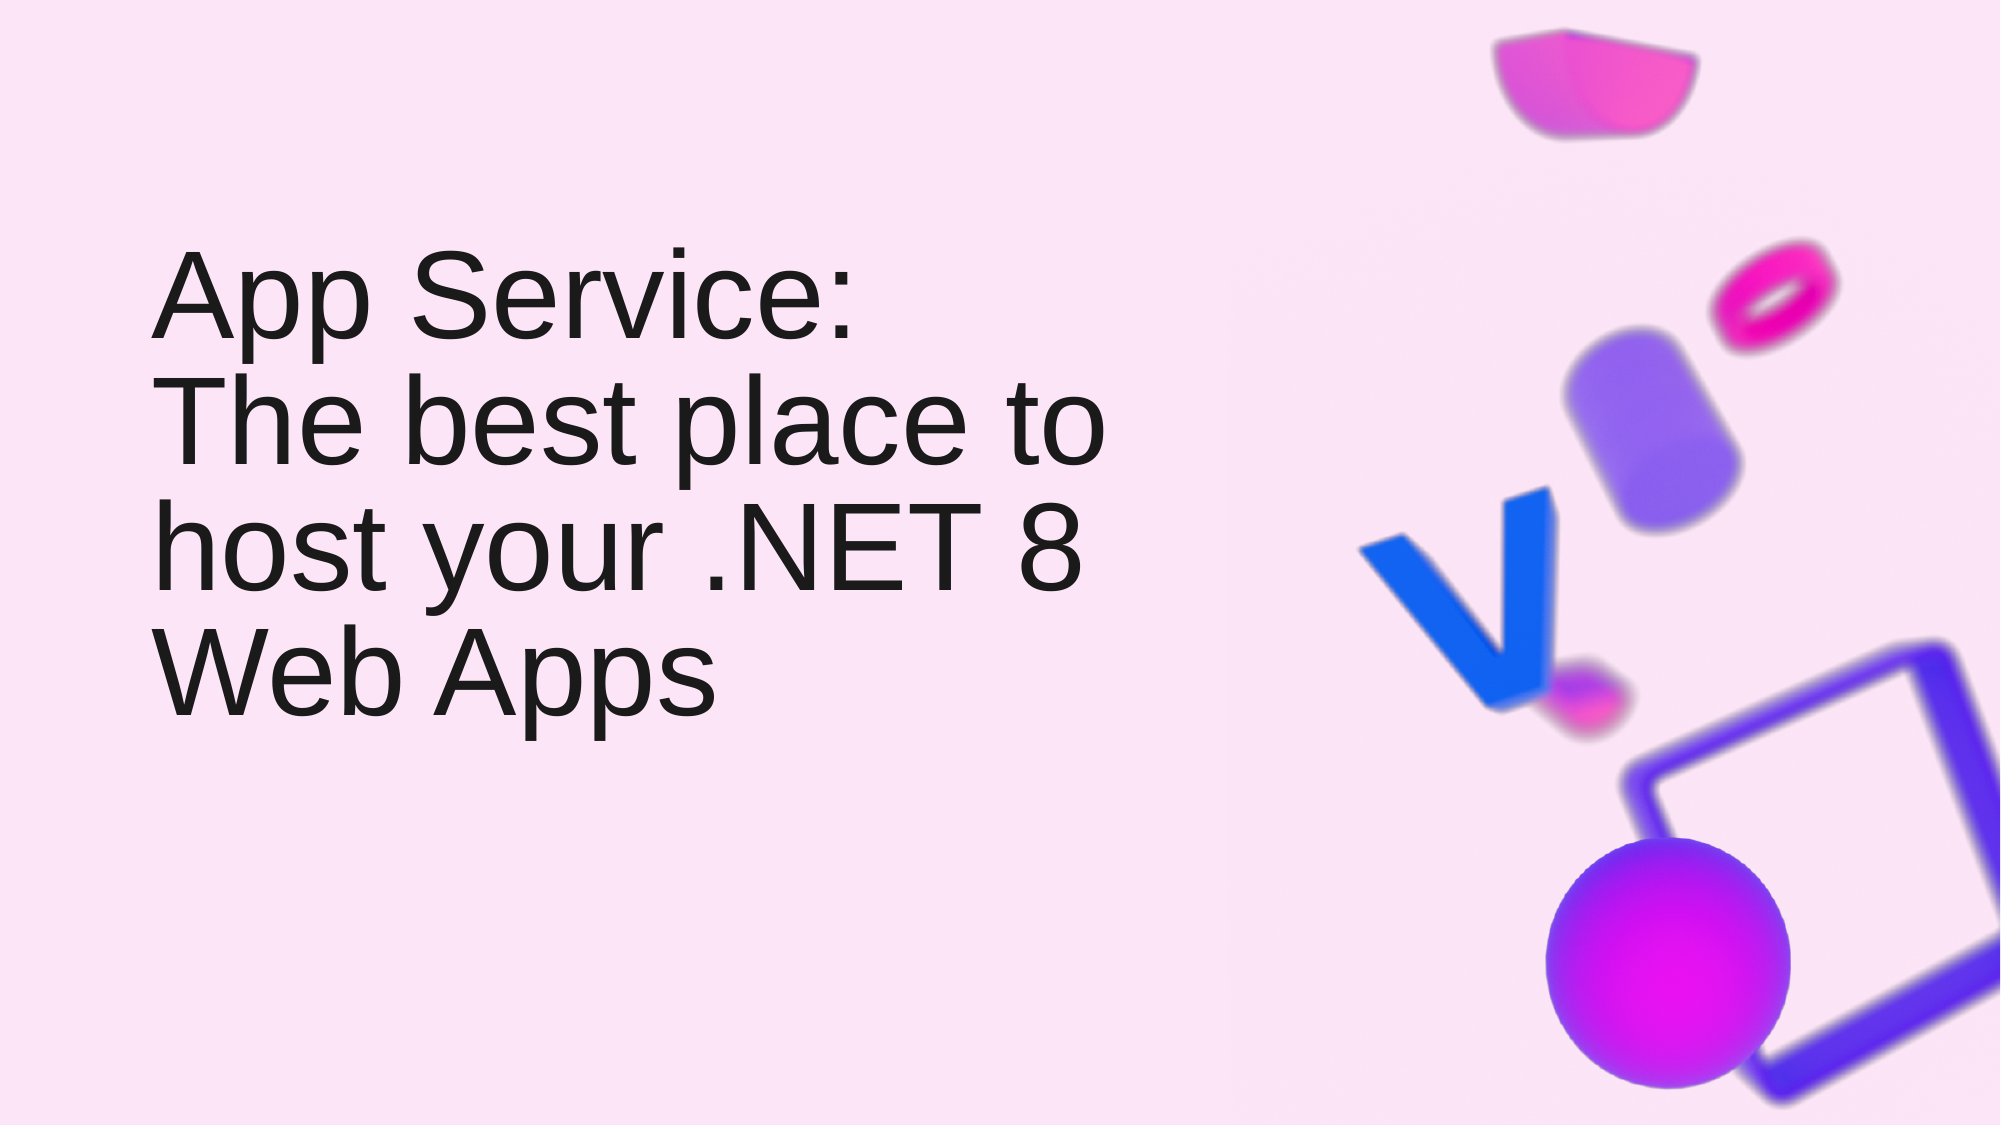

# App Service: The best place to host your .NET 8 Web Apps